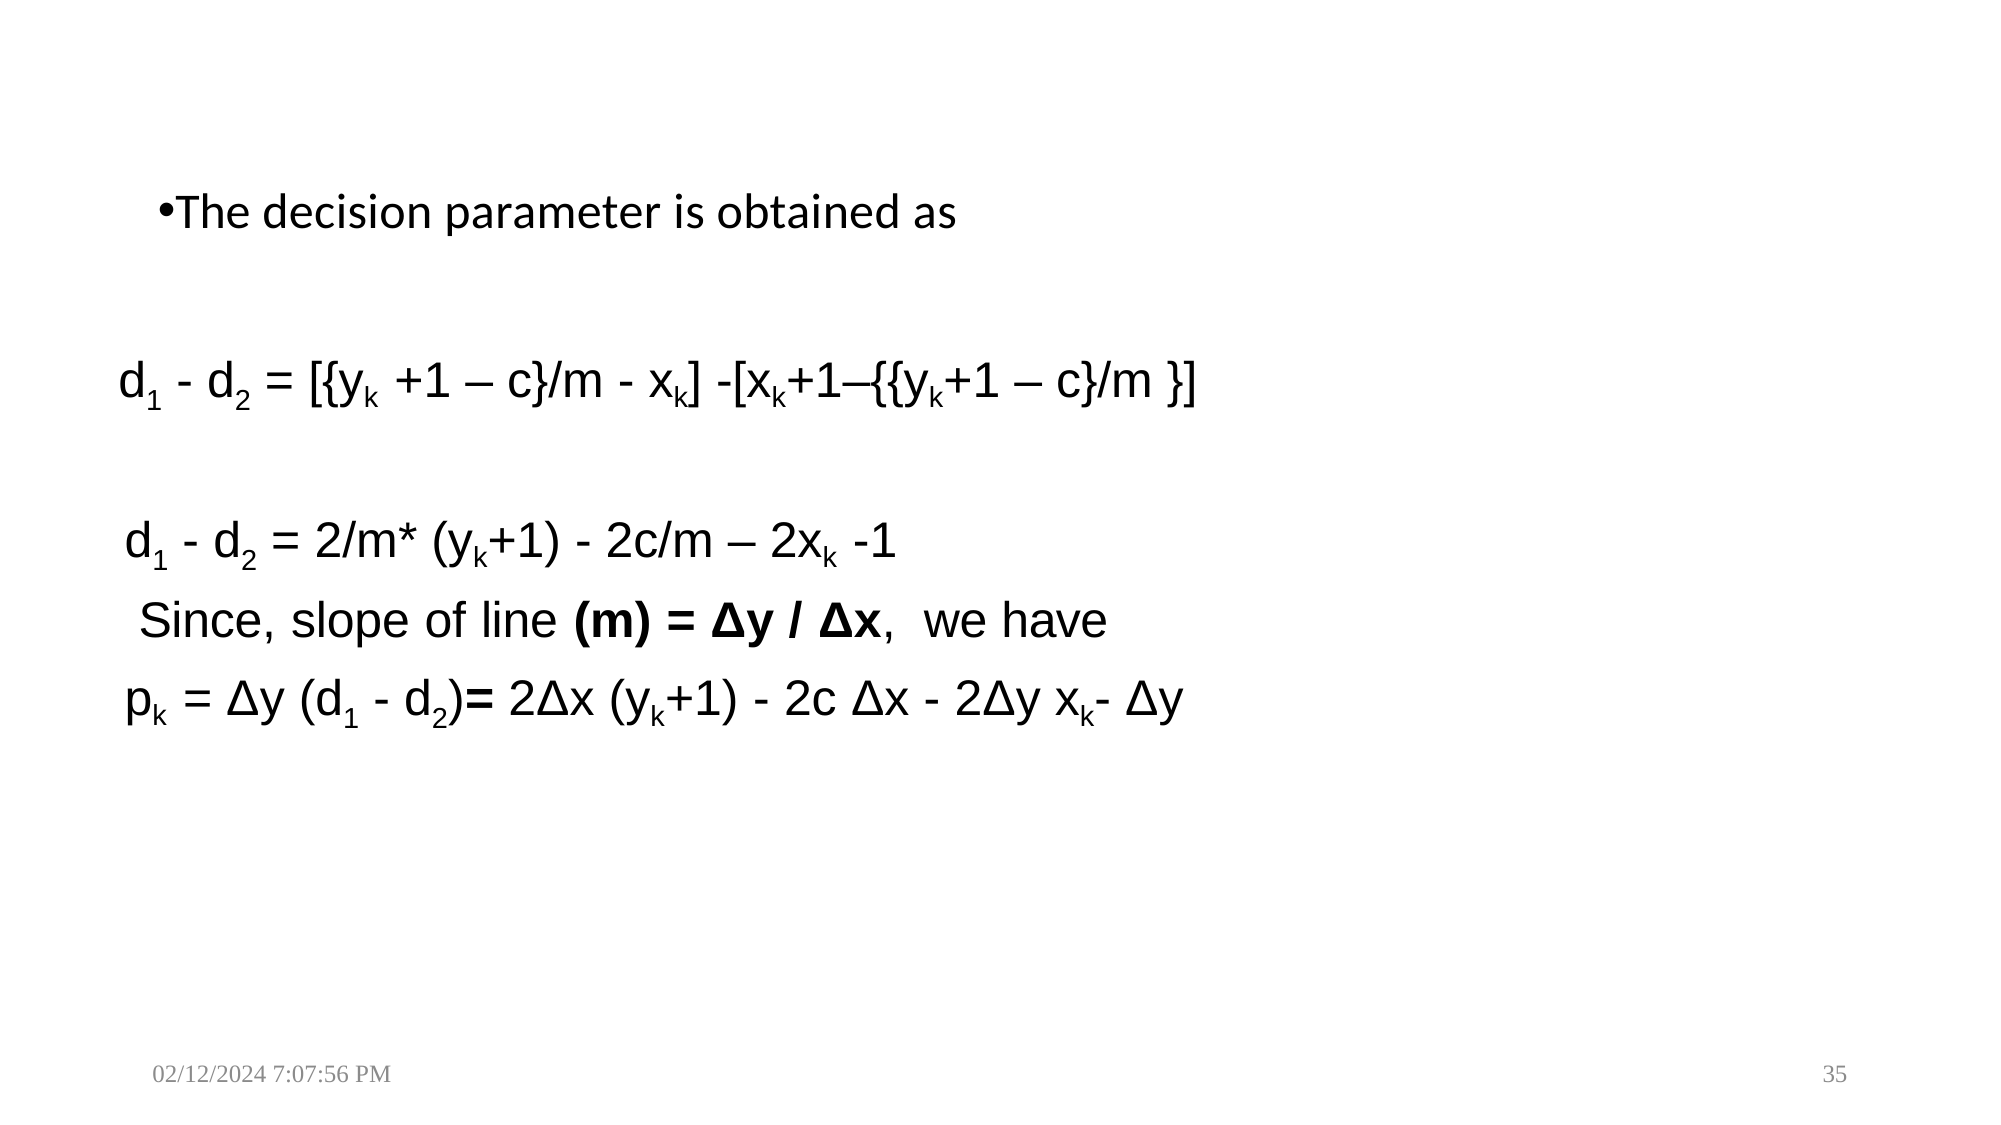

The decision parameter is obtained as
d1 - d2 = [{yk +1 – c}/m - xk] -[xk+1–{{yk+1 – c}/m }]

d1 - d2 = 2/m* (yk+1) - 2c/m – 2xk -1
 Since, slope of line (m) = Δy / Δx,  we have
pk = Δy (d1 - d2)= 2Δx (yk+1) - 2c Δx - 2Δy xk- Δy

02/12/2024 7:07:56 PM
35